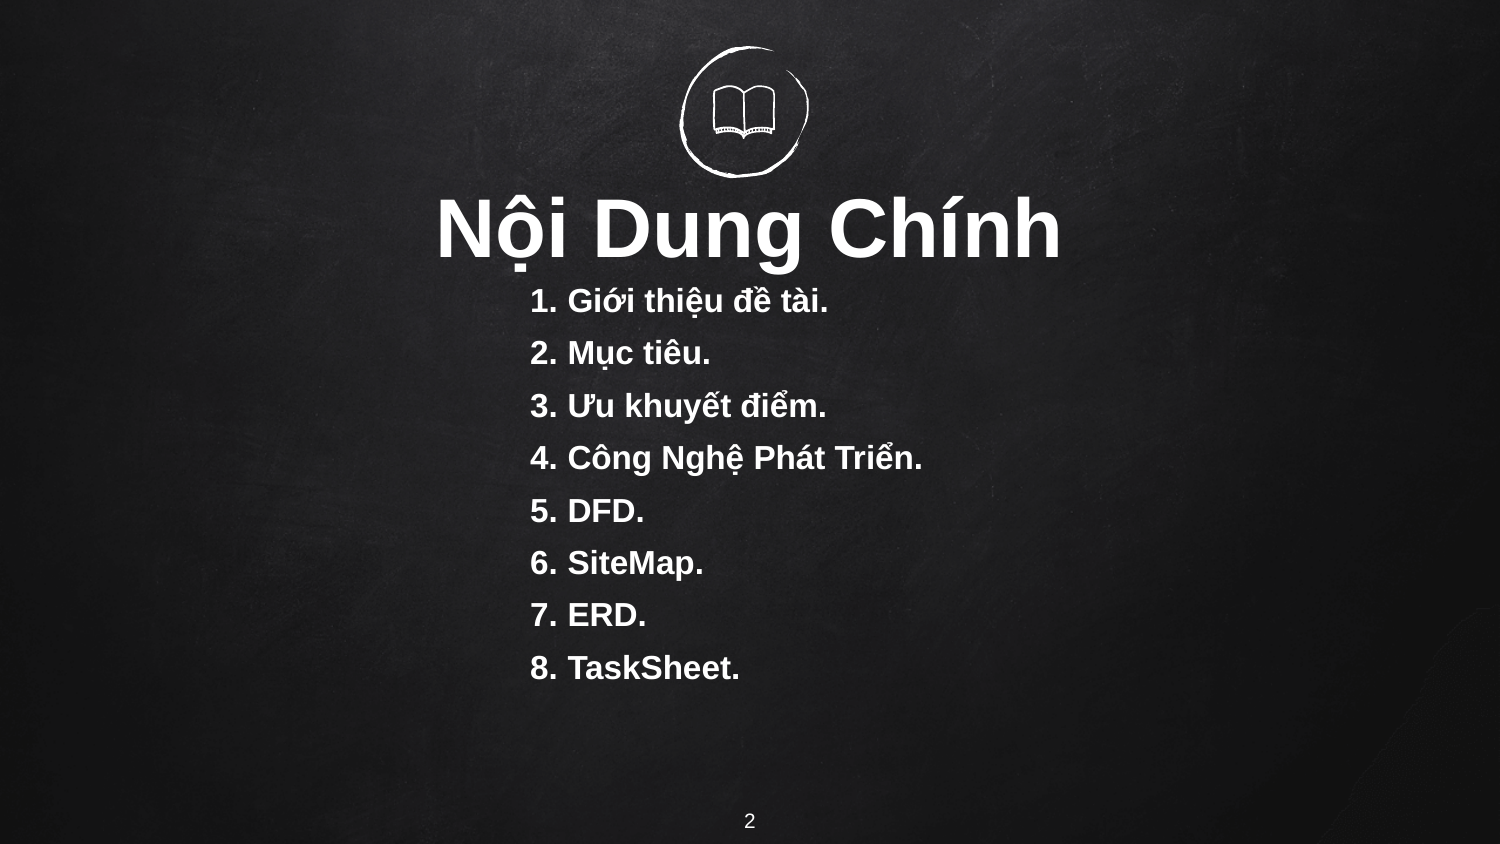

Nội Dung Chính
Giới thiệu đề tài.
Mục tiêu.
Ưu khuyết điểm.
Công Nghệ Phát Triển.
DFD.
SiteMap.
ERD.
TaskSheet.

2